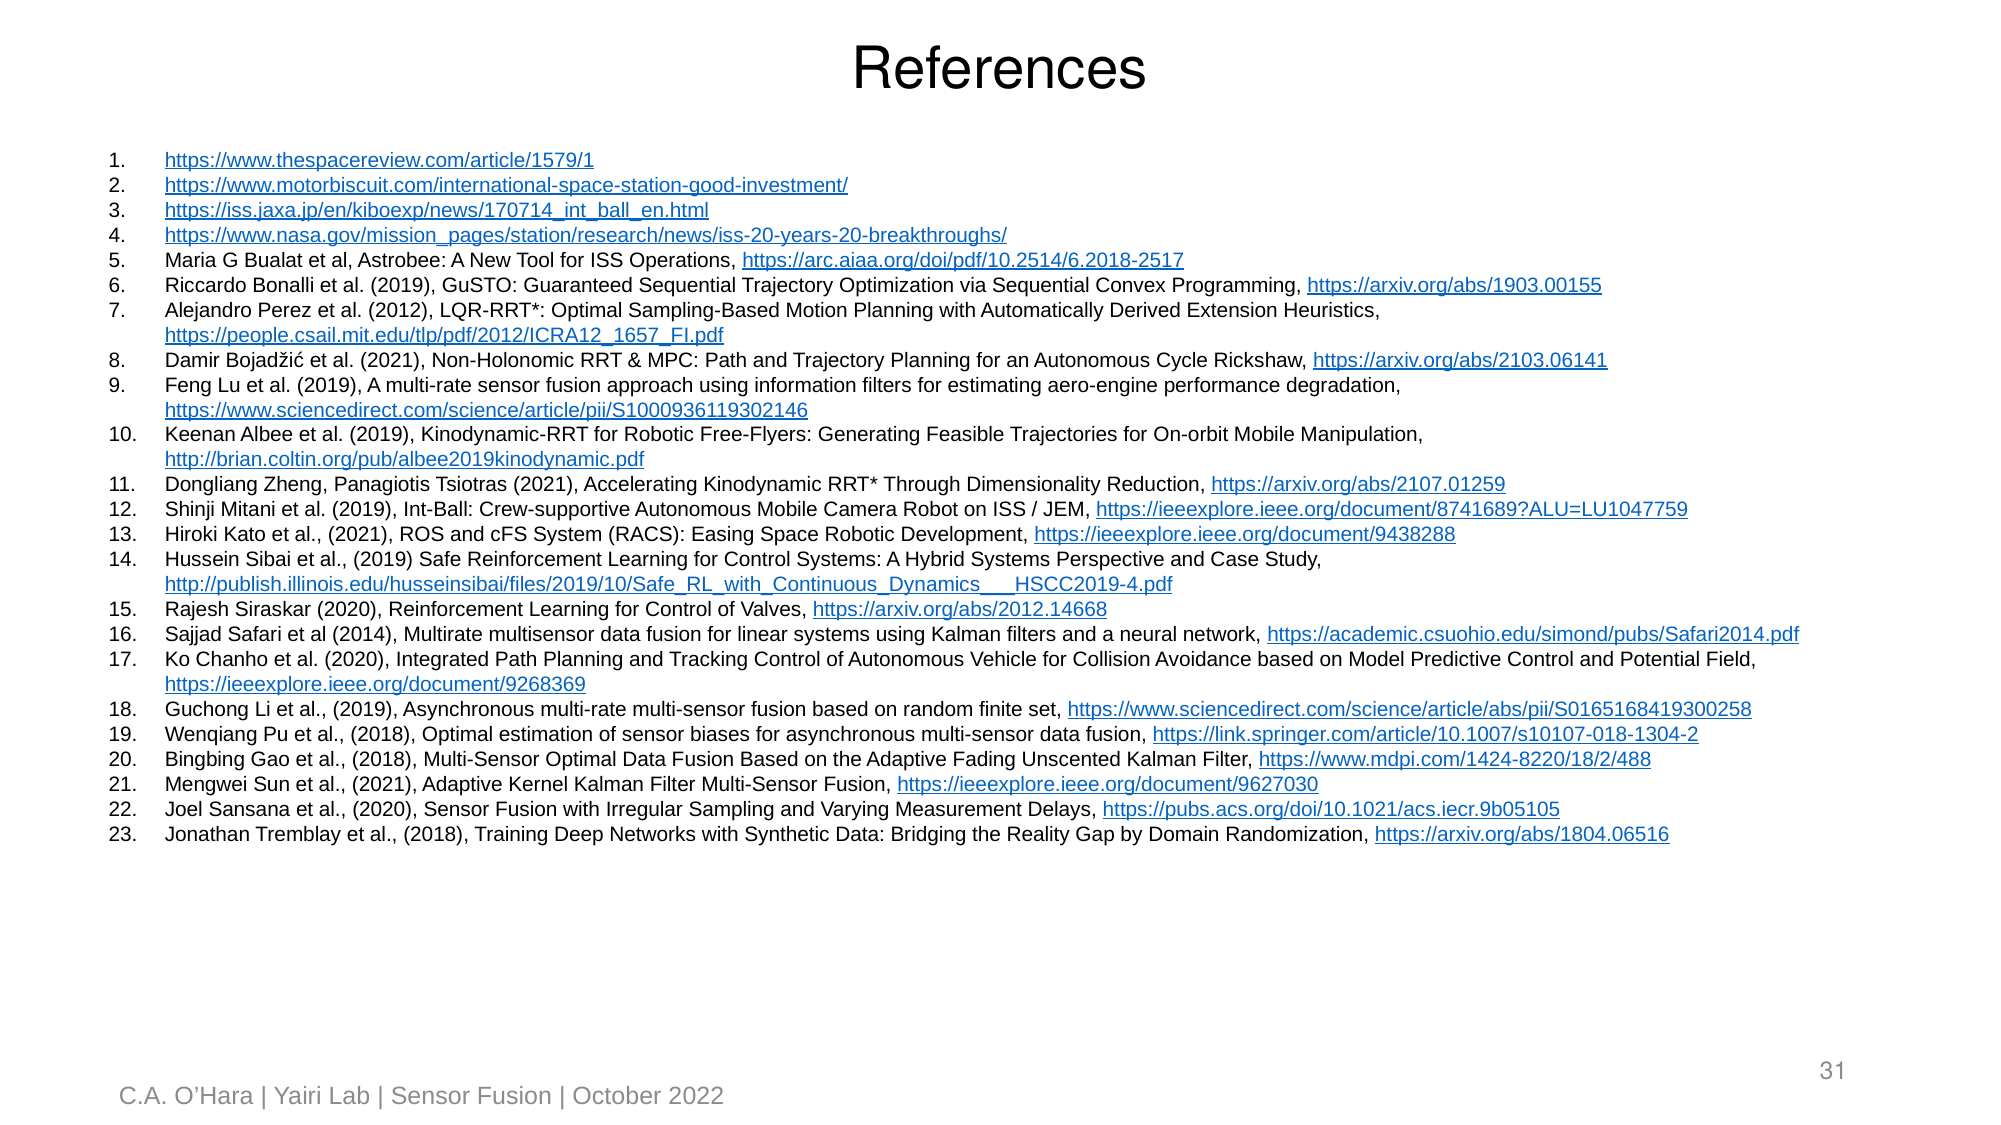

References
https://www.thespacereview.com/article/1579/1
https://www.motorbiscuit.com/international-space-station-good-investment/
https://iss.jaxa.jp/en/kiboexp/news/170714_int_ball_en.html
https://www.nasa.gov/mission_pages/station/research/news/iss-20-years-20-breakthroughs/
Maria G Bualat et al, Astrobee: A New Tool for ISS Operations, https://arc.aiaa.org/doi/pdf/10.2514/6.2018-2517
Riccardo Bonalli et al. (2019), GuSTO: Guaranteed Sequential Trajectory Optimization via Sequential Convex Programming, https://arxiv.org/abs/1903.00155
Alejandro Perez et al. (2012), LQR-RRT*: Optimal Sampling-Based Motion Planning with Automatically Derived Extension Heuristics, https://people.csail.mit.edu/tlp/pdf/2012/ICRA12_1657_FI.pdf
Damir Bojadžić et al. (2021), Non-Holonomic RRT & MPC: Path and Trajectory Planning for an Autonomous Cycle Rickshaw, https://arxiv.org/abs/2103.06141
Feng Lu et al. (2019), A multi-rate sensor fusion approach using information filters for estimating aero-engine performance degradation, https://www.sciencedirect.com/science/article/pii/S1000936119302146
Keenan Albee et al. (2019), Kinodynamic-RRT for Robotic Free-Flyers: Generating Feasible Trajectories for On-orbit Mobile Manipulation, http://brian.coltin.org/pub/albee2019kinodynamic.pdf
Dongliang Zheng, Panagiotis Tsiotras (2021), Accelerating Kinodynamic RRT* Through Dimensionality Reduction, https://arxiv.org/abs/2107.01259
Shinji Mitani et al. (2019), Int-Ball: Crew-supportive Autonomous Mobile Camera Robot on ISS / JEM, https://ieeexplore.ieee.org/document/8741689?ALU=LU1047759
Hiroki Kato et al., (2021), ROS and cFS System (RACS): Easing Space Robotic Development, https://ieeexplore.ieee.org/document/9438288
Hussein Sibai et al., (2019) Safe Reinforcement Learning for Control Systems: A Hybrid Systems Perspective and Case Study, http://publish.illinois.edu/husseinsibai/files/2019/10/Safe_RL_with_Continuous_Dynamics___HSCC2019-4.pdf
Rajesh Siraskar (2020), Reinforcement Learning for Control of Valves, https://arxiv.org/abs/2012.14668
Sajjad Safari et al (2014), Multirate multisensor data fusion for linear systems using Kalman filters and a neural network, https://academic.csuohio.edu/simond/pubs/Safari2014.pdf
Ko Chanho et al. (2020), Integrated Path Planning and Tracking Control of Autonomous Vehicle for Collision Avoidance based on Model Predictive Control and Potential Field, https://ieeexplore.ieee.org/document/9268369
Guchong Li et al., (2019), Asynchronous multi-rate multi-sensor fusion based on random finite set, https://www.sciencedirect.com/science/article/abs/pii/S0165168419300258
Wenqiang Pu et al., (2018), Optimal estimation of sensor biases for asynchronous multi-sensor data fusion, https://link.springer.com/article/10.1007/s10107-018-1304-2
Bingbing Gao et al., (2018), Multi-Sensor Optimal Data Fusion Based on the Adaptive Fading Unscented Kalman Filter, https://www.mdpi.com/1424-8220/18/2/488
Mengwei Sun et al., (2021), Adaptive Kernel Kalman Filter Multi-Sensor Fusion, https://ieeexplore.ieee.org/document/9627030
Joel Sansana et al., (2020), Sensor Fusion with Irregular Sampling and Varying Measurement Delays, https://pubs.acs.org/doi/10.1021/acs.iecr.9b05105
Jonathan Tremblay et al., (2018), Training Deep Networks with Synthetic Data: Bridging the Reality Gap by Domain Randomization, https://arxiv.org/abs/1804.06516

31
C.A. O’Hara | Yairi Lab | Sensor Fusion | October 2022